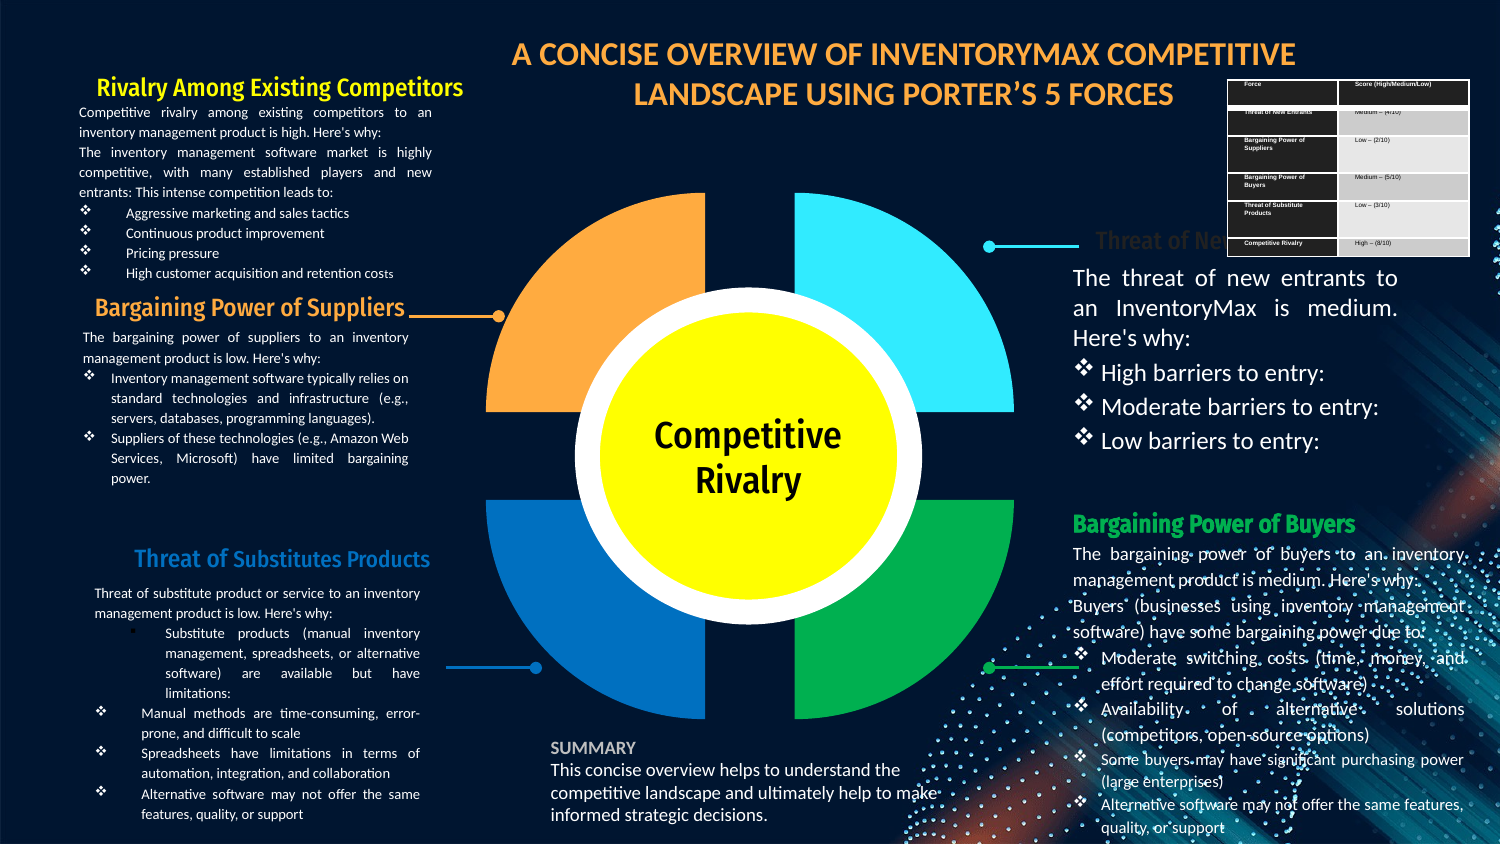

# A CONCISE OVERVIEW OF INVENTORYMAX COMPETITIVE LANDSCAPE USING PORTER’S 5 FORCES
Rivalry Among Existing Competitors
| Force | Score (High/Medium/Low) |
| --- | --- |
| Threat of New Entrants | Medium – (4/10) |
| Bargaining Power of Suppliers | Low – (2/10) |
| Bargaining Power of Buyers | Medium – (5/10) |
| Threat of Substitute Products | Low – (3/10) |
| Competitive Rivalry | High – (8/10) |
Competitive rivalry among existing competitors to an inventory management product is high. Here's why:
The inventory management software market is highly competitive, with many established players and new entrants: This intense competition leads to:
Aggressive marketing and sales tactics
Continuous product improvement
Pricing pressure
High customer acquisition and retention costs

Threat of New Entry
The threat of new entrants to an InventoryMax is medium. Here's why:
High barriers to entry:
Moderate barriers to entry:
Low barriers to entry:
Bargaining Power of Suppliers
Competitive
Rivalry
The bargaining power of suppliers to an inventory management product is low. Here's why:
Inventory management software typically relies on standard technologies and infrastructure (e.g., servers, databases, programming languages).
Suppliers of these technologies (e.g., Amazon Web Services, Microsoft) have limited bargaining power.

Bargaining Power of Buyers
The bargaining power of buyers to an inventory management product is medium. Here's why:
Buyers (businesses using inventory management software) have some bargaining power due to:
Moderate switching costs (time, money, and effort required to change software)
Availability of alternative solutions (competitors, open-source options)
Some buyers may have significant purchasing power (large enterprises)
Alternative software may not offer the same features, quality, or support
Threat of Substitutes Products
Threat of substitute product or service to an inventory management product is low. Here's why:
Substitute products (manual inventory management, spreadsheets, or alternative software) are available but have limitations:
Manual methods are time-consuming, error-prone, and difficult to scale
Spreadsheets have limitations in terms of automation, integration, and collaboration
Alternative software may not offer the same features, quality, or support
SUMMARY
This concise overview helps to understand the competitive landscape and ultimately help to make informed strategic decisions.